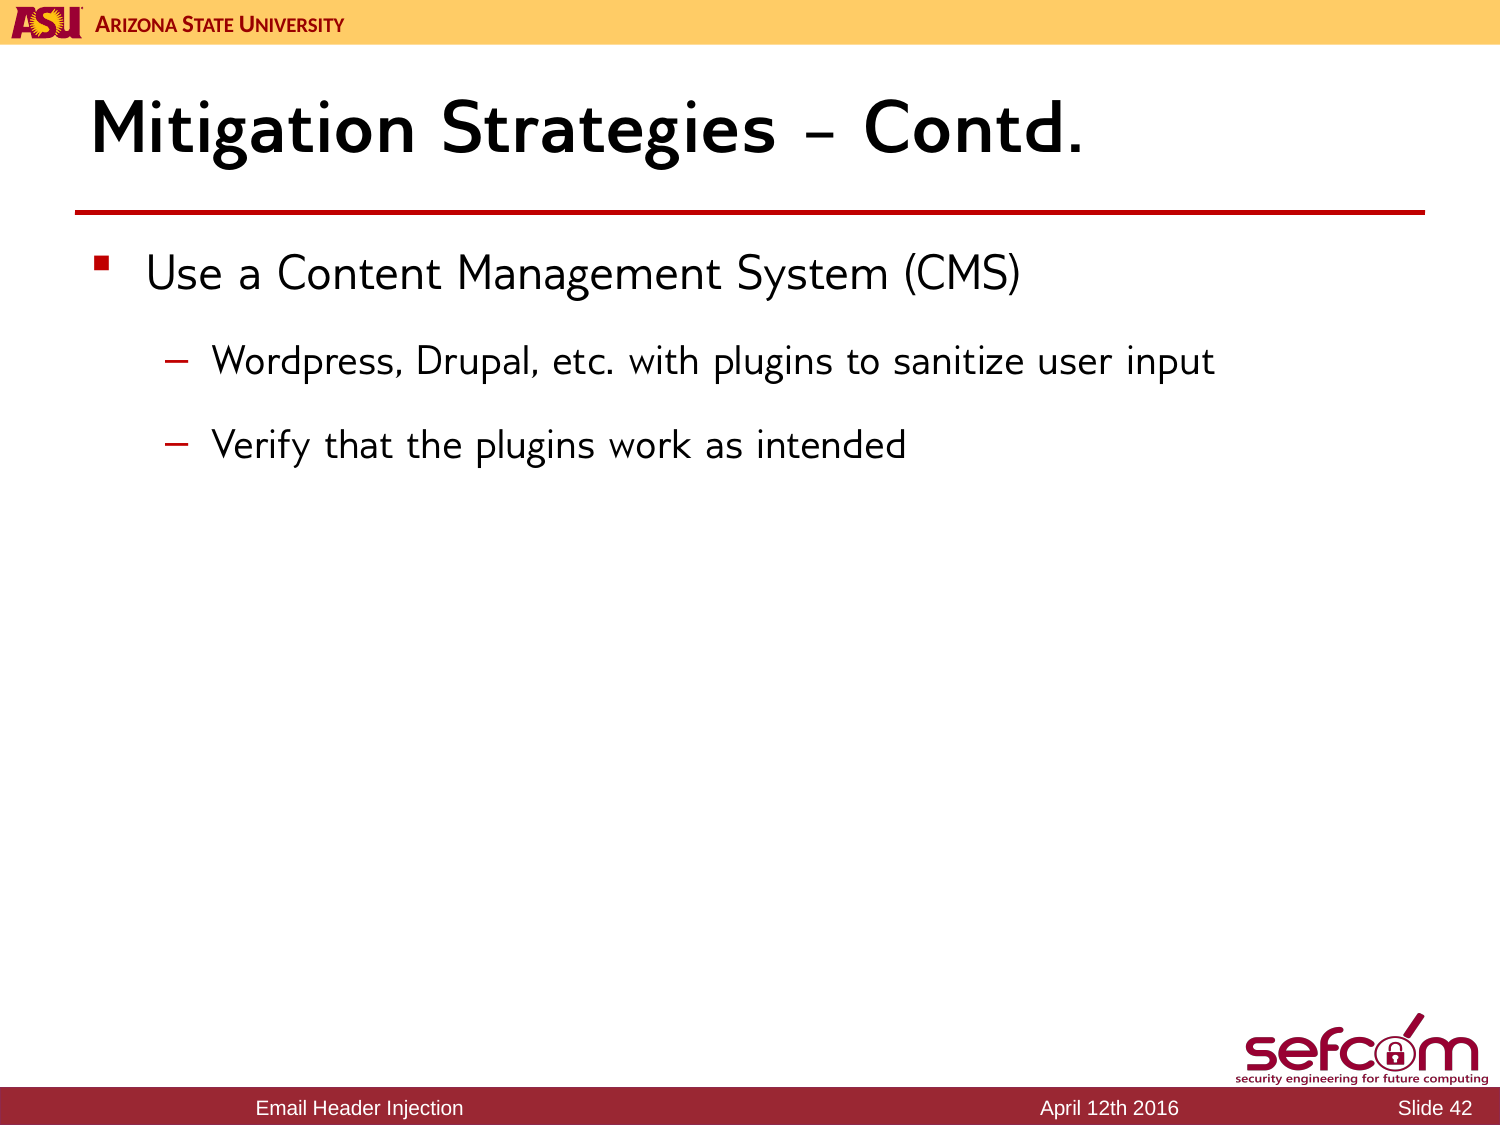

# Mitigation Strategies – Contd.
Use a Content Management System (CMS)
Wordpress, Drupal, etc. with plugins to sanitize user input
Verify that the plugins work as intended

Email Header Injection
April 12th 2016
Slide 42